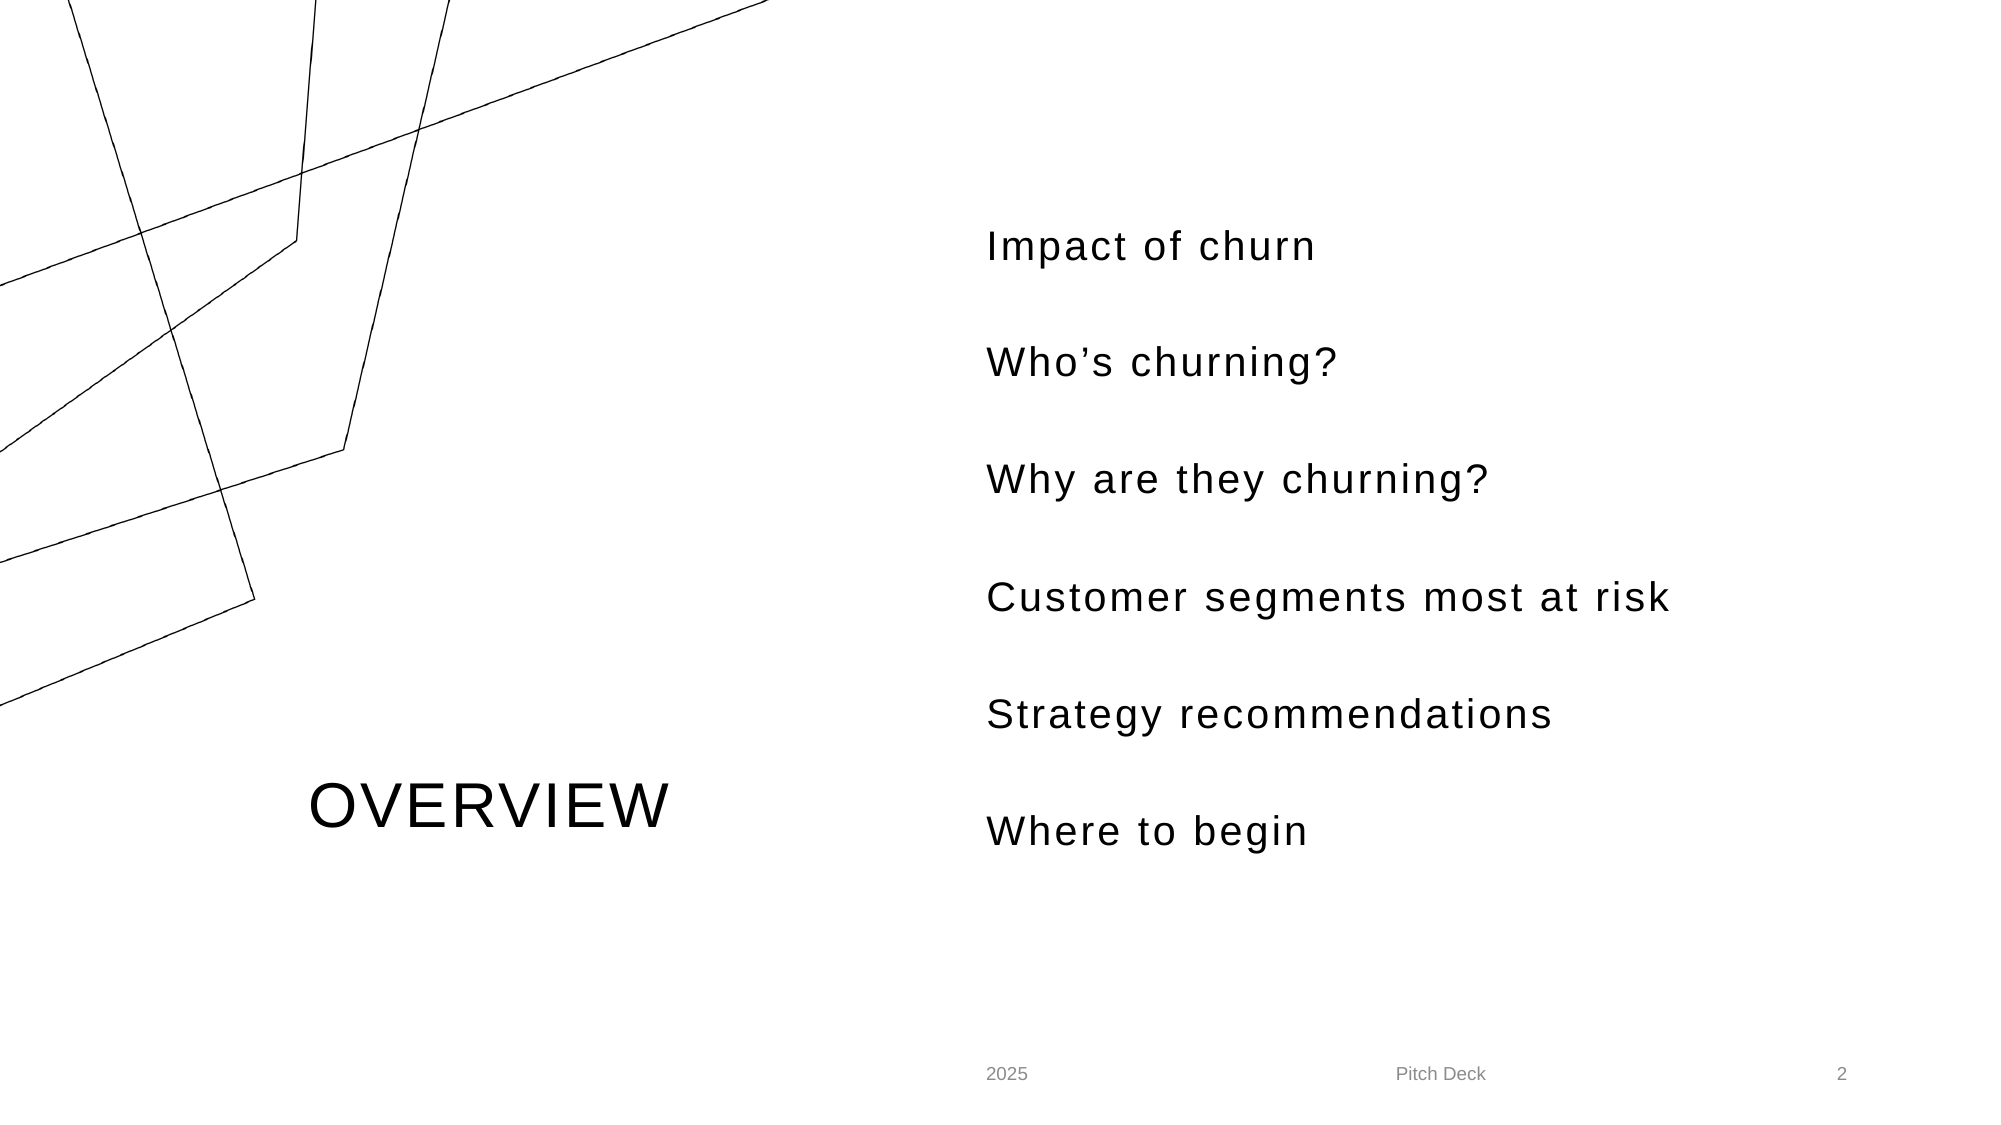

Impact of churn
Who’s churning?
Why are they churning?
Customer segments most at risk
Strategy recommendations
# OVERVIEW
Where to begin
2025
Pitch Deck
2